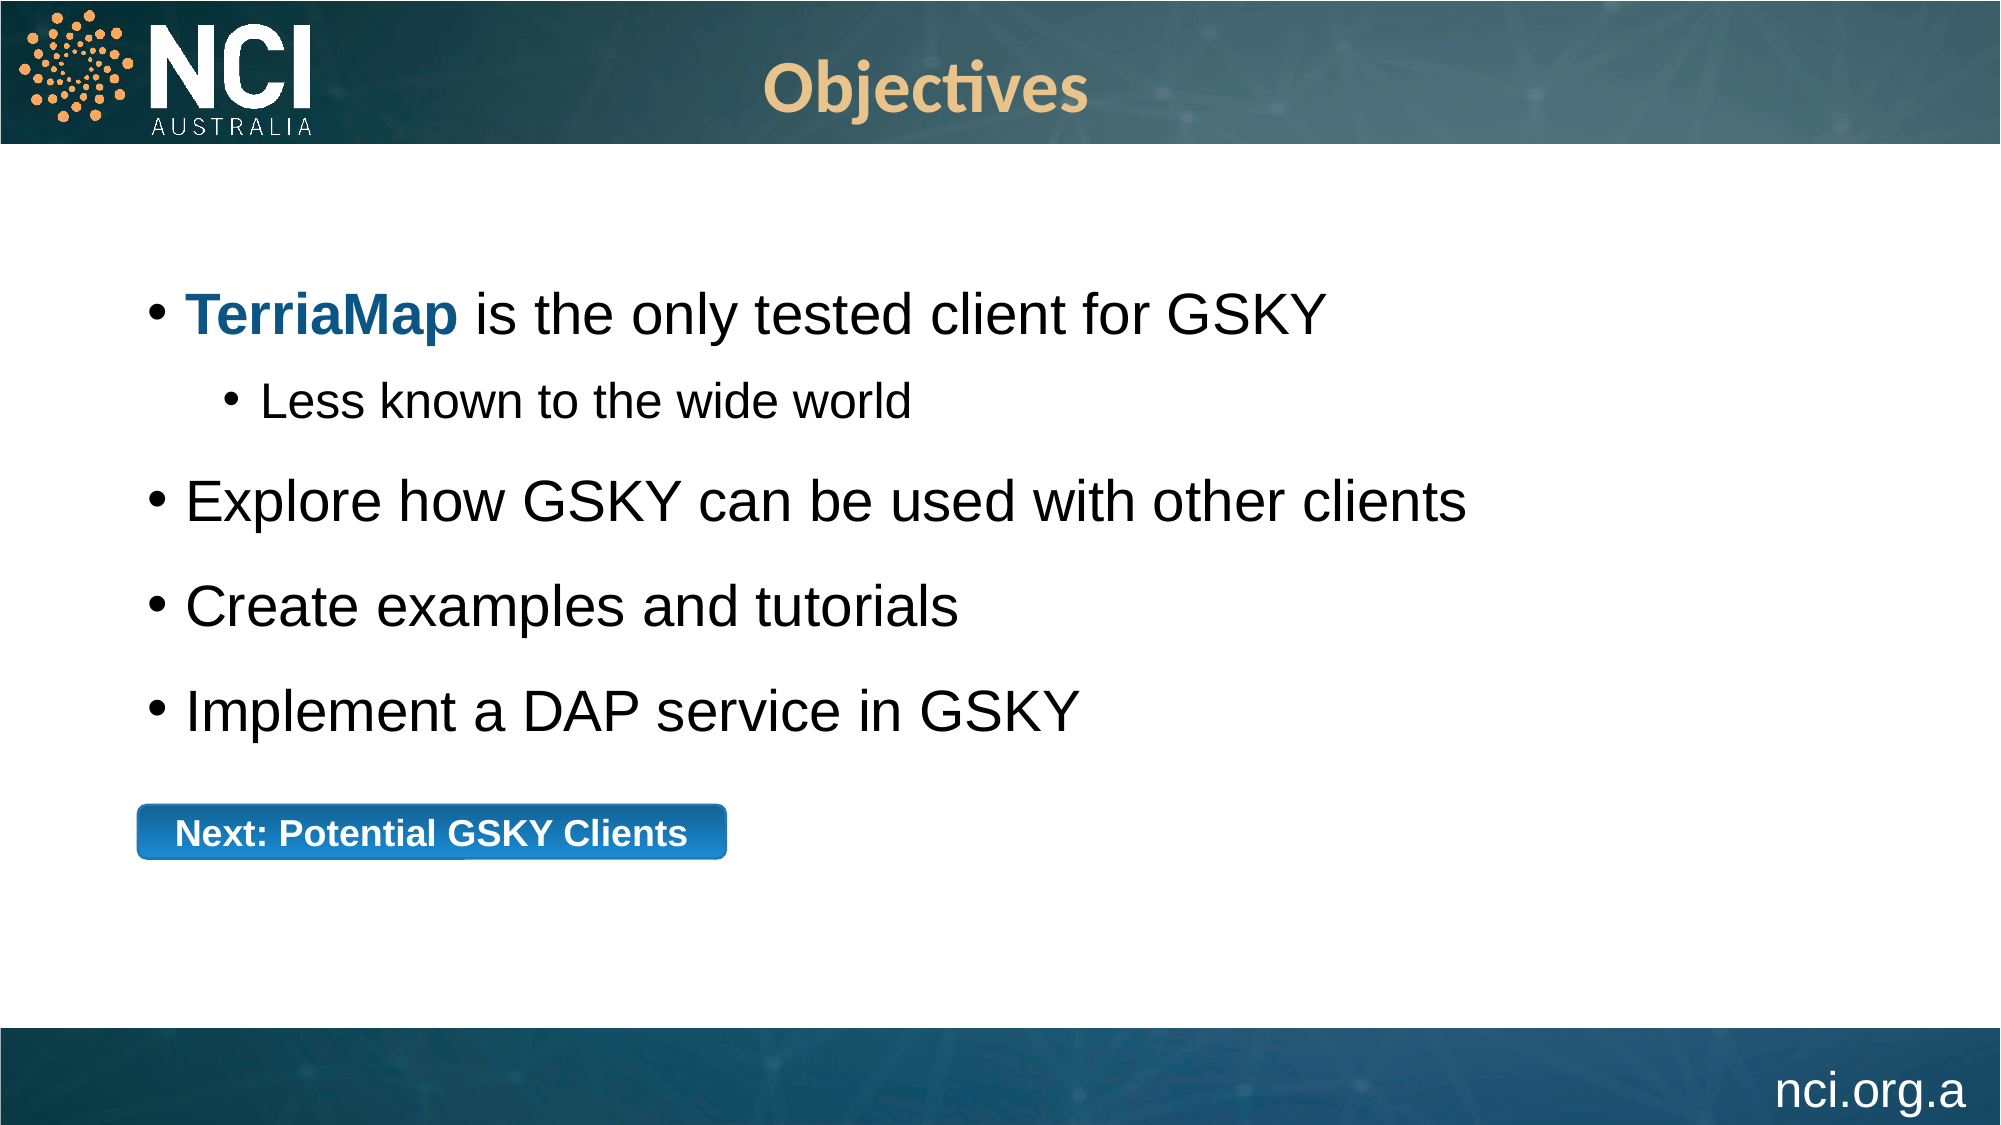

Objectives
TerriaMap is the only tested client for GSKY
Less known to the wide world
Explore how GSKY can be used with other clients
Create examples and tutorials
Implement a DAP service in GSKY
Next: Potential GSKY Clients
2